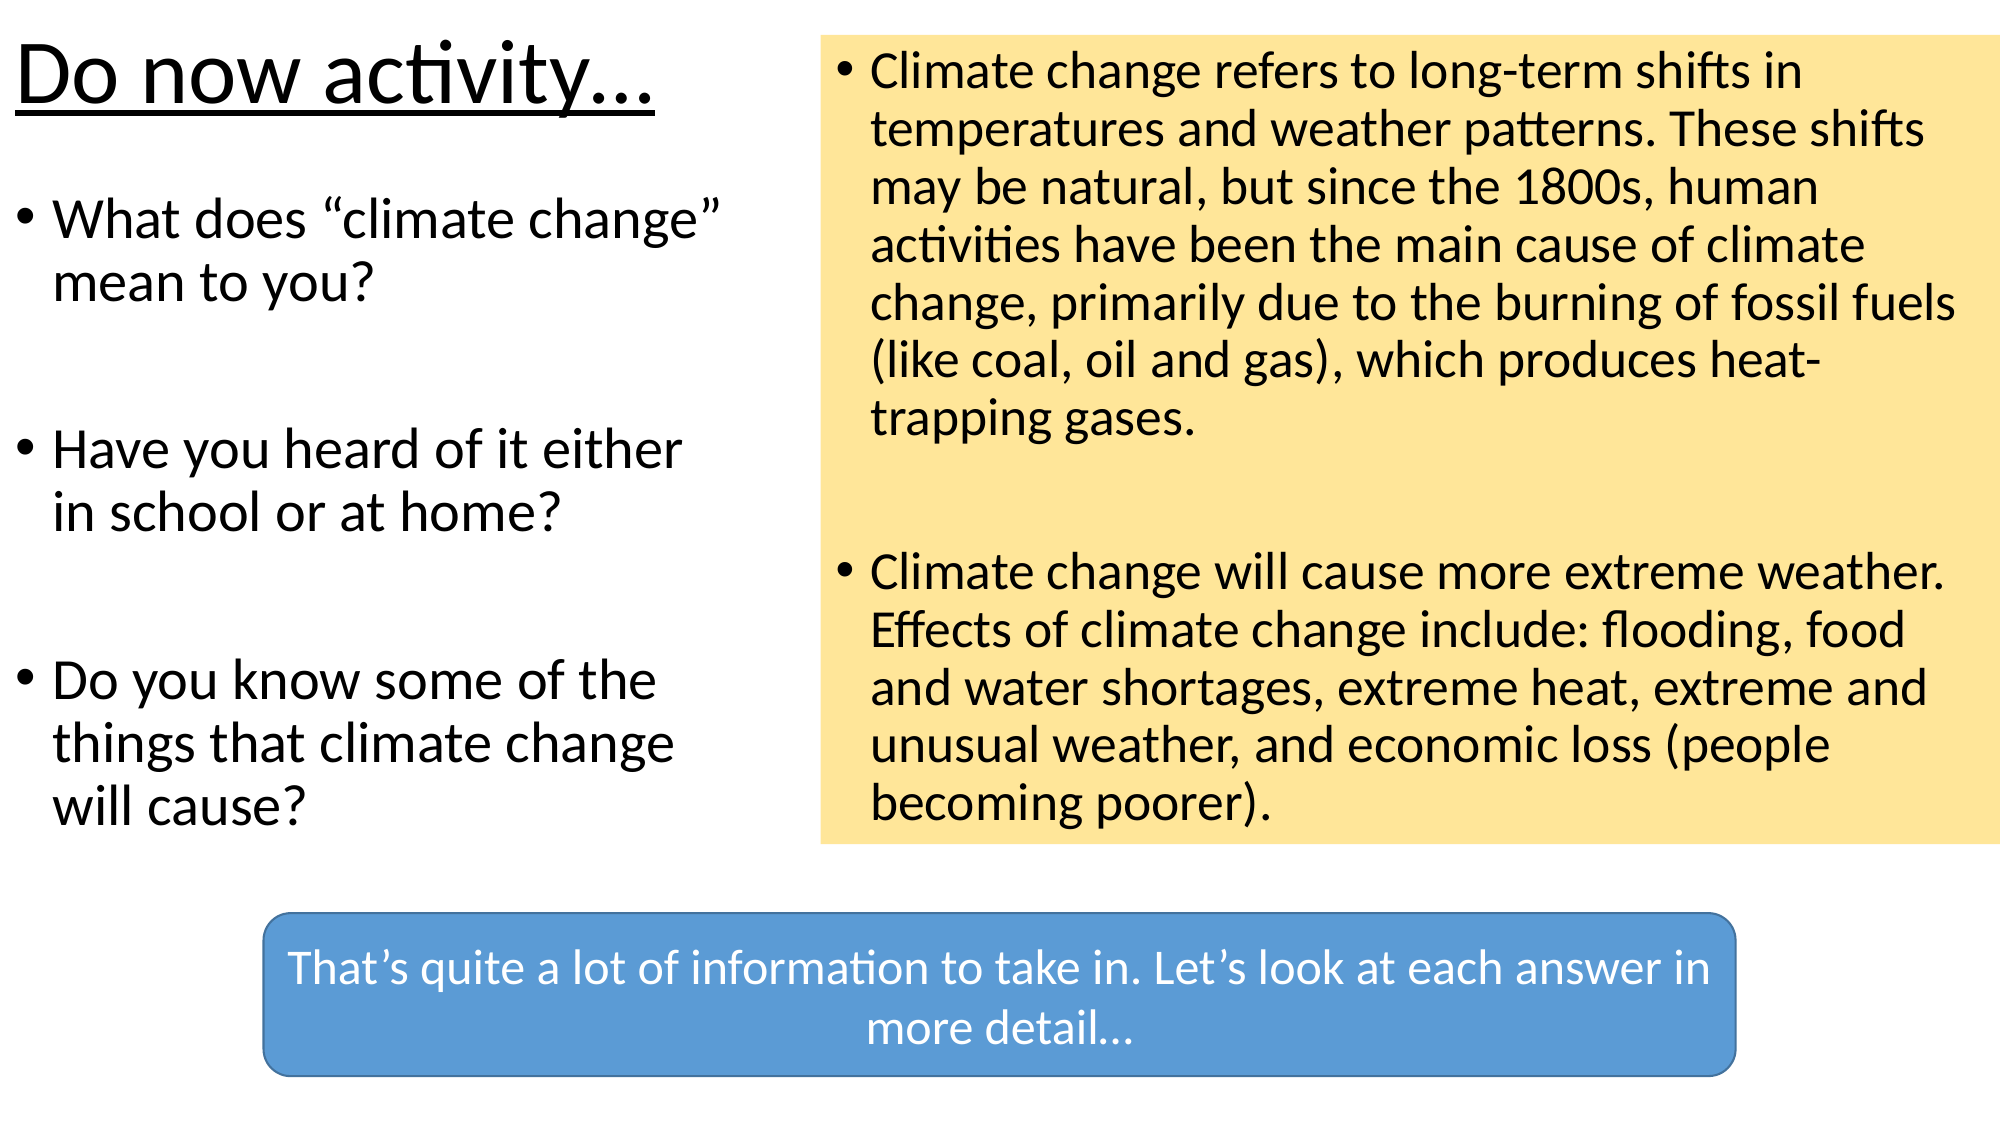

# Do now activity…
Climate change refers to long-term shifts in temperatures and weather patterns. These shifts may be natural, but since the 1800s, human activities have been the main cause of climate change, primarily due to the burning of fossil fuels (like coal, oil and gas), which produces heat-trapping gases.

Climate change will cause more extreme weather. Effects of climate change include: flooding, food and water shortages, extreme heat, extreme and unusual weather, and economic loss (people becoming poorer).

What does “climate change” mean to you?

Have you heard of it either in school or at home?

Do you know some of the things that climate change will cause?
That’s quite a lot of information to take in. Let’s look at each answer in more detail…